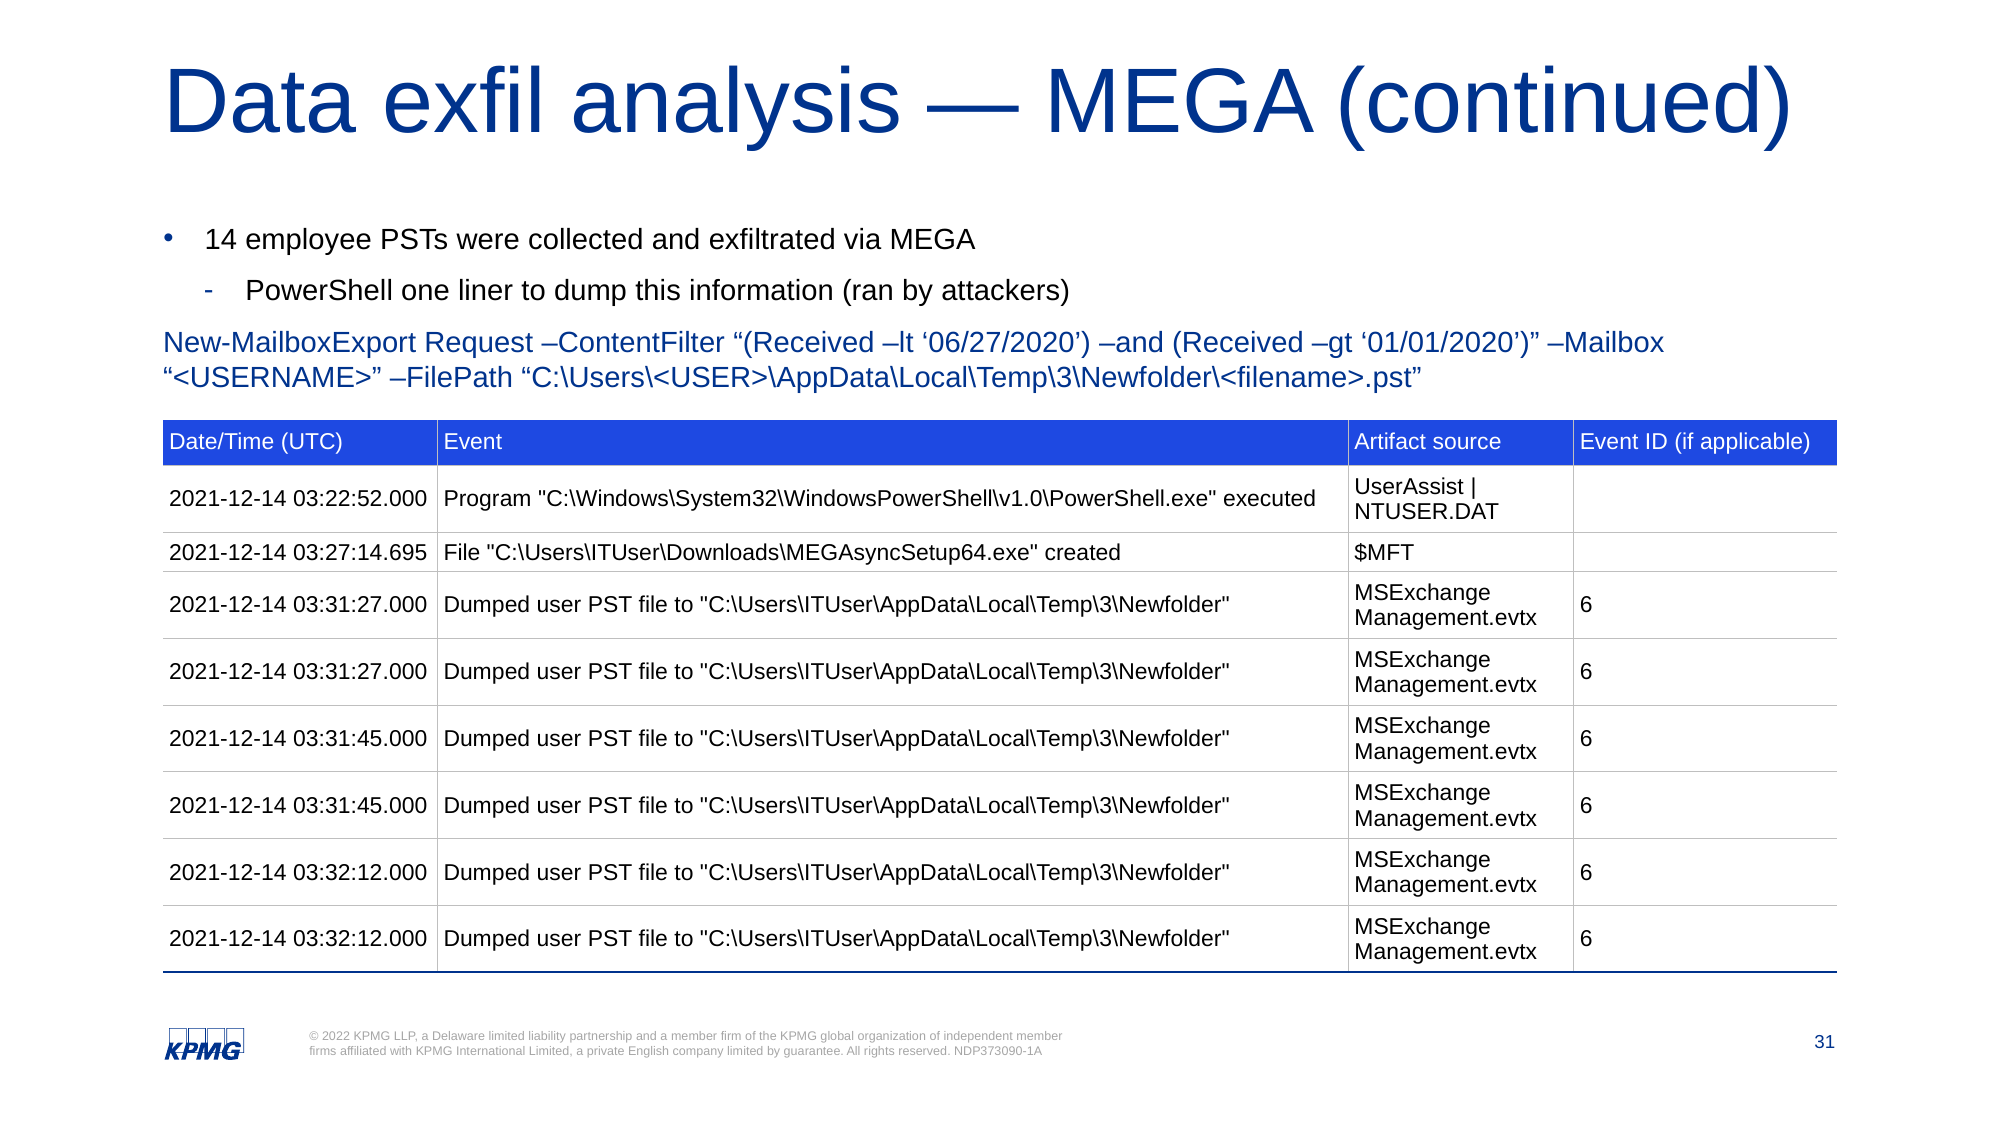

# Data exfil analysis — MEGA (continued)
14 employee PSTs were collected and exfiltrated via MEGA
PowerShell one liner to dump this information (ran by attackers)
New-MailboxExport Request –ContentFilter “(Received –lt ‘06/27/2020’) –and (Received –gt ‘01/01/2020’)” –Mailbox “<USERNAME>” –FilePath “C:\Users\<USER>\AppData\Local\Temp\3\Newfolder\<filename>.pst”
| Date/Time (UTC) | Event | Artifact source | Event ID (if applicable) |
| --- | --- | --- | --- |
| 2021-12-14 03:22:52.000 | Program "C:\Windows\System32\WindowsPowerShell\v1.0\PowerShell.exe" executed | UserAssist | NTUSER.DAT |  |
| 2021-12-14 03:27:14.695 | File "C:\Users\ITUser\Downloads\MEGAsyncSetup64.exe" created | $MFT |  |
| 2021-12-14 03:31:27.000 | Dumped user PST file to "C:\Users\ITUser\AppData\Local\Temp\3\Newfolder" | MSExchange Management.evtx | 6 |
| 2021-12-14 03:31:27.000 | Dumped user PST file to "C:\Users\ITUser\AppData\Local\Temp\3\Newfolder" | MSExchange Management.evtx | 6 |
| 2021-12-14 03:31:45.000 | Dumped user PST file to "C:\Users\ITUser\AppData\Local\Temp\3\Newfolder" | MSExchange Management.evtx | 6 |
| 2021-12-14 03:31:45.000 | Dumped user PST file to "C:\Users\ITUser\AppData\Local\Temp\3\Newfolder" | MSExchange Management.evtx | 6 |
| 2021-12-14 03:32:12.000 | Dumped user PST file to "C:\Users\ITUser\AppData\Local\Temp\3\Newfolder" | MSExchange Management.evtx | 6 |
| 2021-12-14 03:32:12.000 | Dumped user PST file to "C:\Users\ITUser\AppData\Local\Temp\3\Newfolder" | MSExchange Management.evtx | 6 |